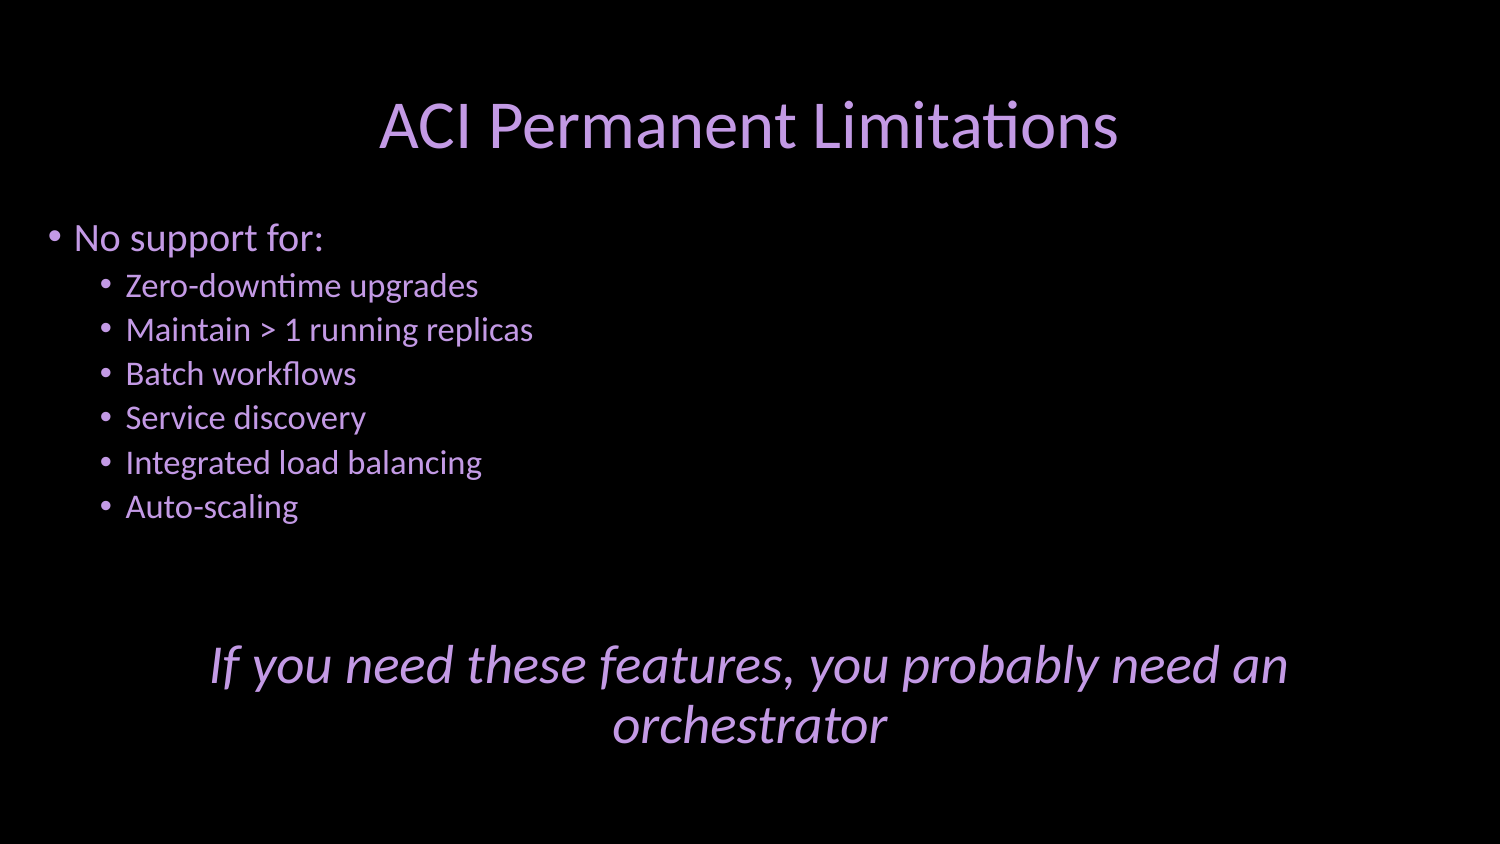

# ACI Permanent Limitations
No support for:
Zero-downtime upgrades
Maintain > 1 running replicas
Batch workflows
Service discovery
Integrated load balancing
Auto-scaling
If you need these features, you probably need an orchestrator